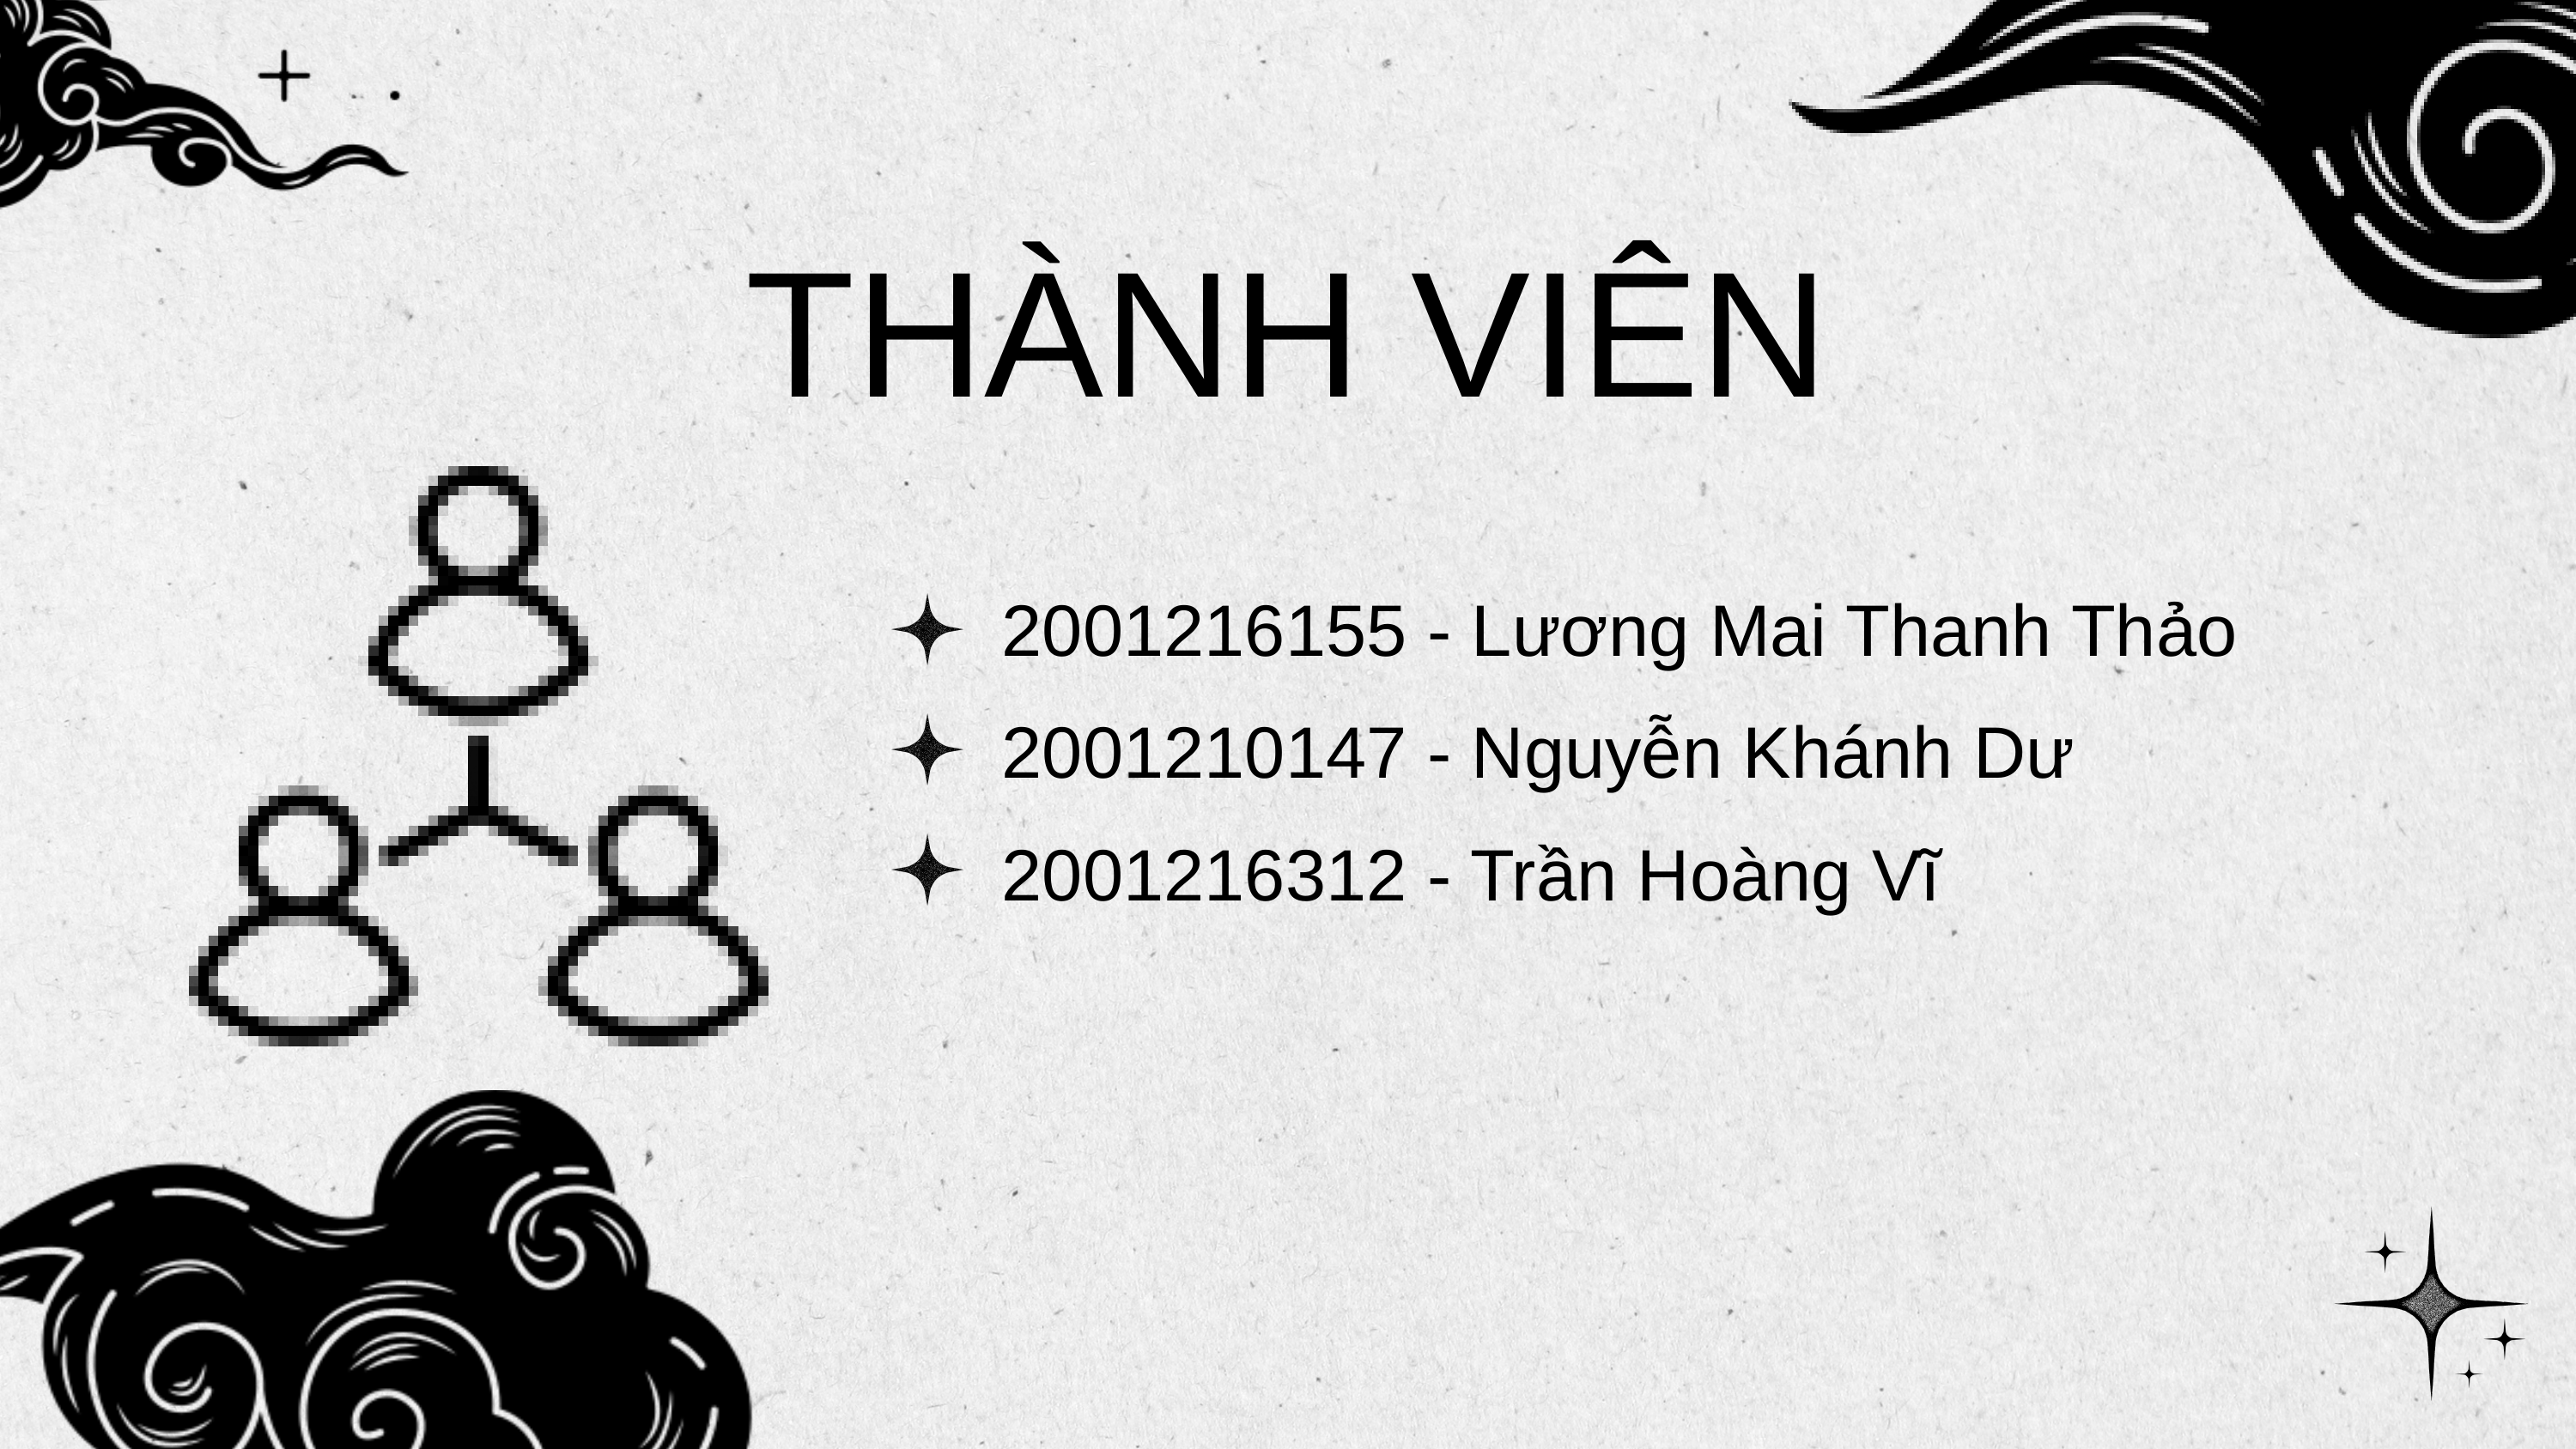

THÀNH VIÊN

2001216155 - Lương Mai Thanh Thảo
2001210147 - Nguyễn Khánh Dư
2001216312 - Trần Hoàng Vĩ